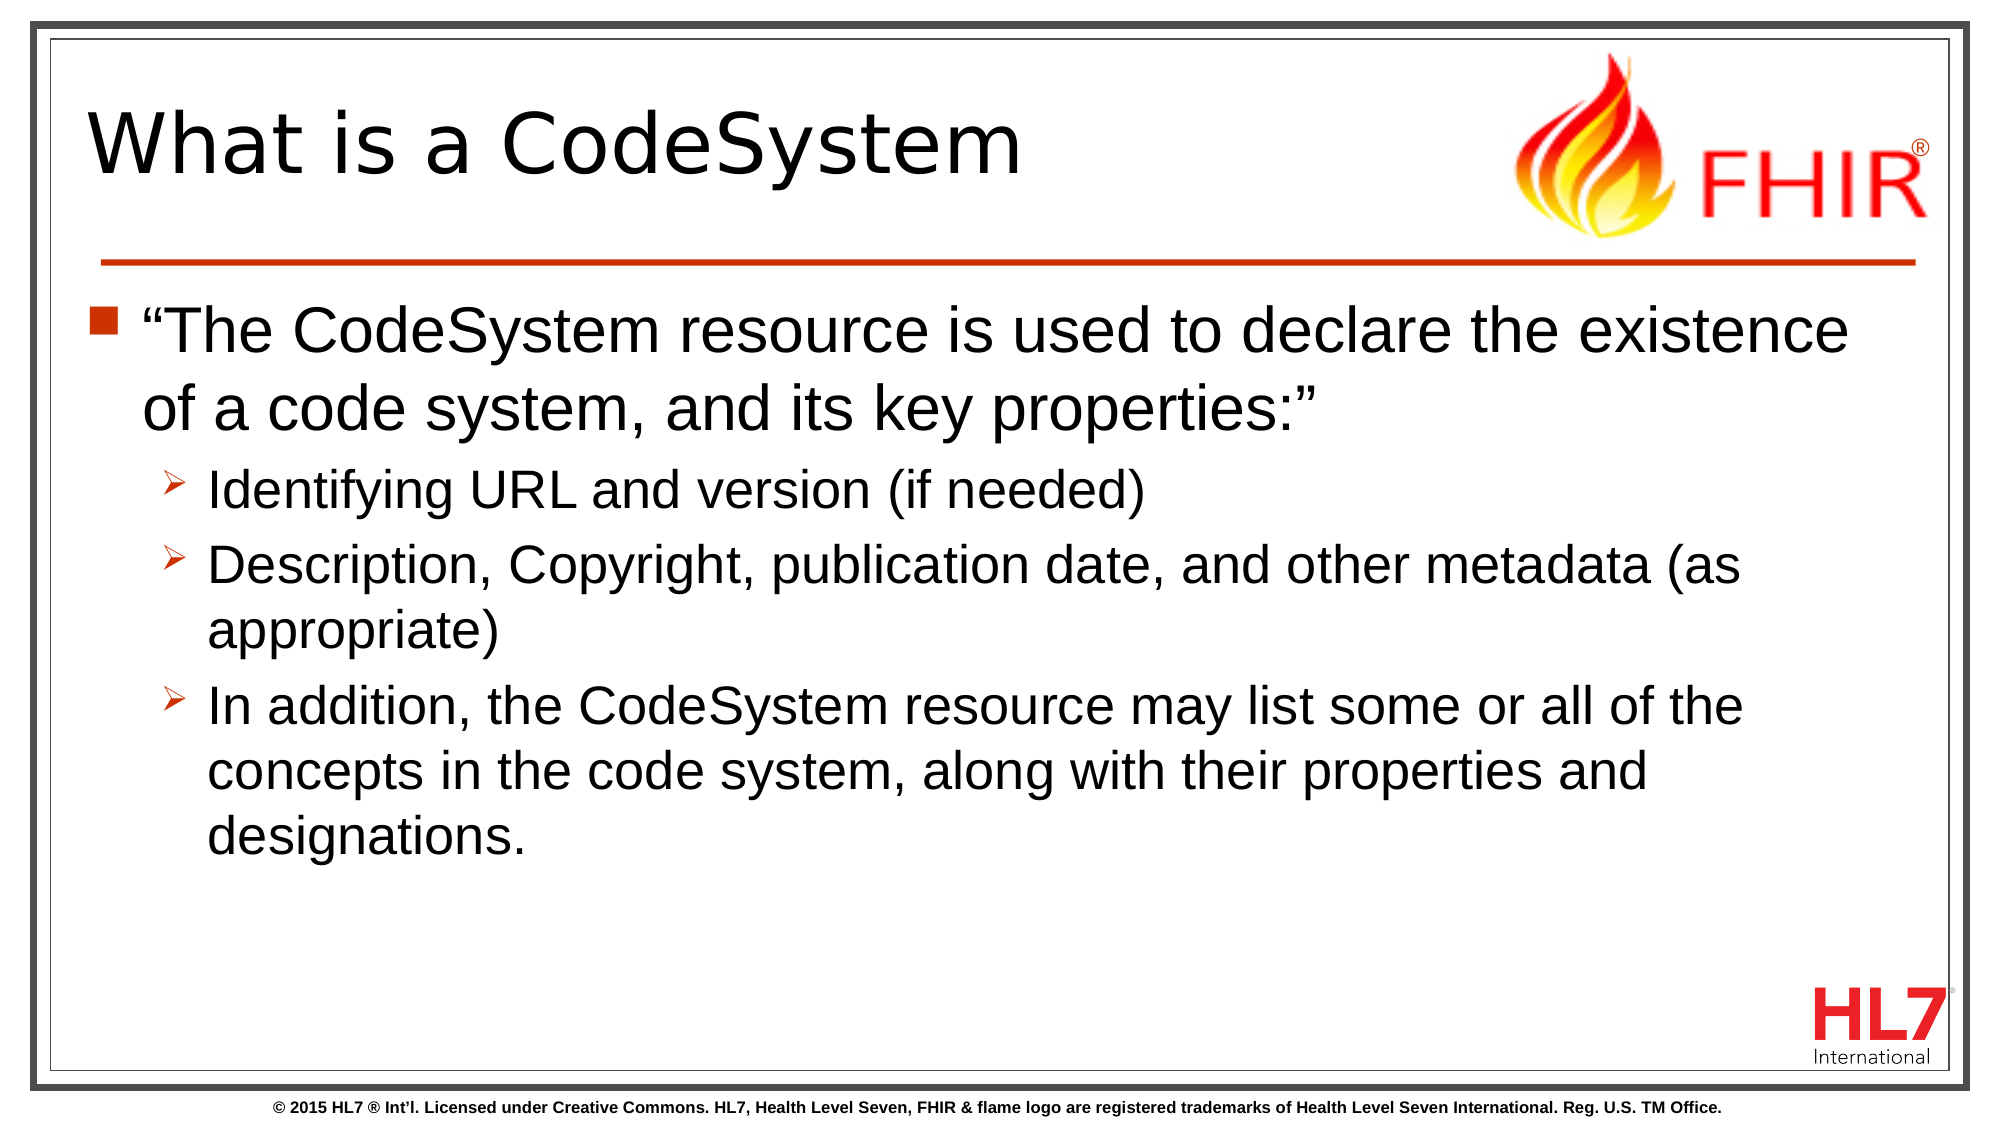

# What is a CodeSystem
“The CodeSystem resource is used to declare the existence of a code system, and its key properties:”
Identifying URL and version (if needed)
Description, Copyright, publication date, and other metadata (as appropriate)
In addition, the CodeSystem resource may list some or all of the concepts in the code system, along with their properties and designations.